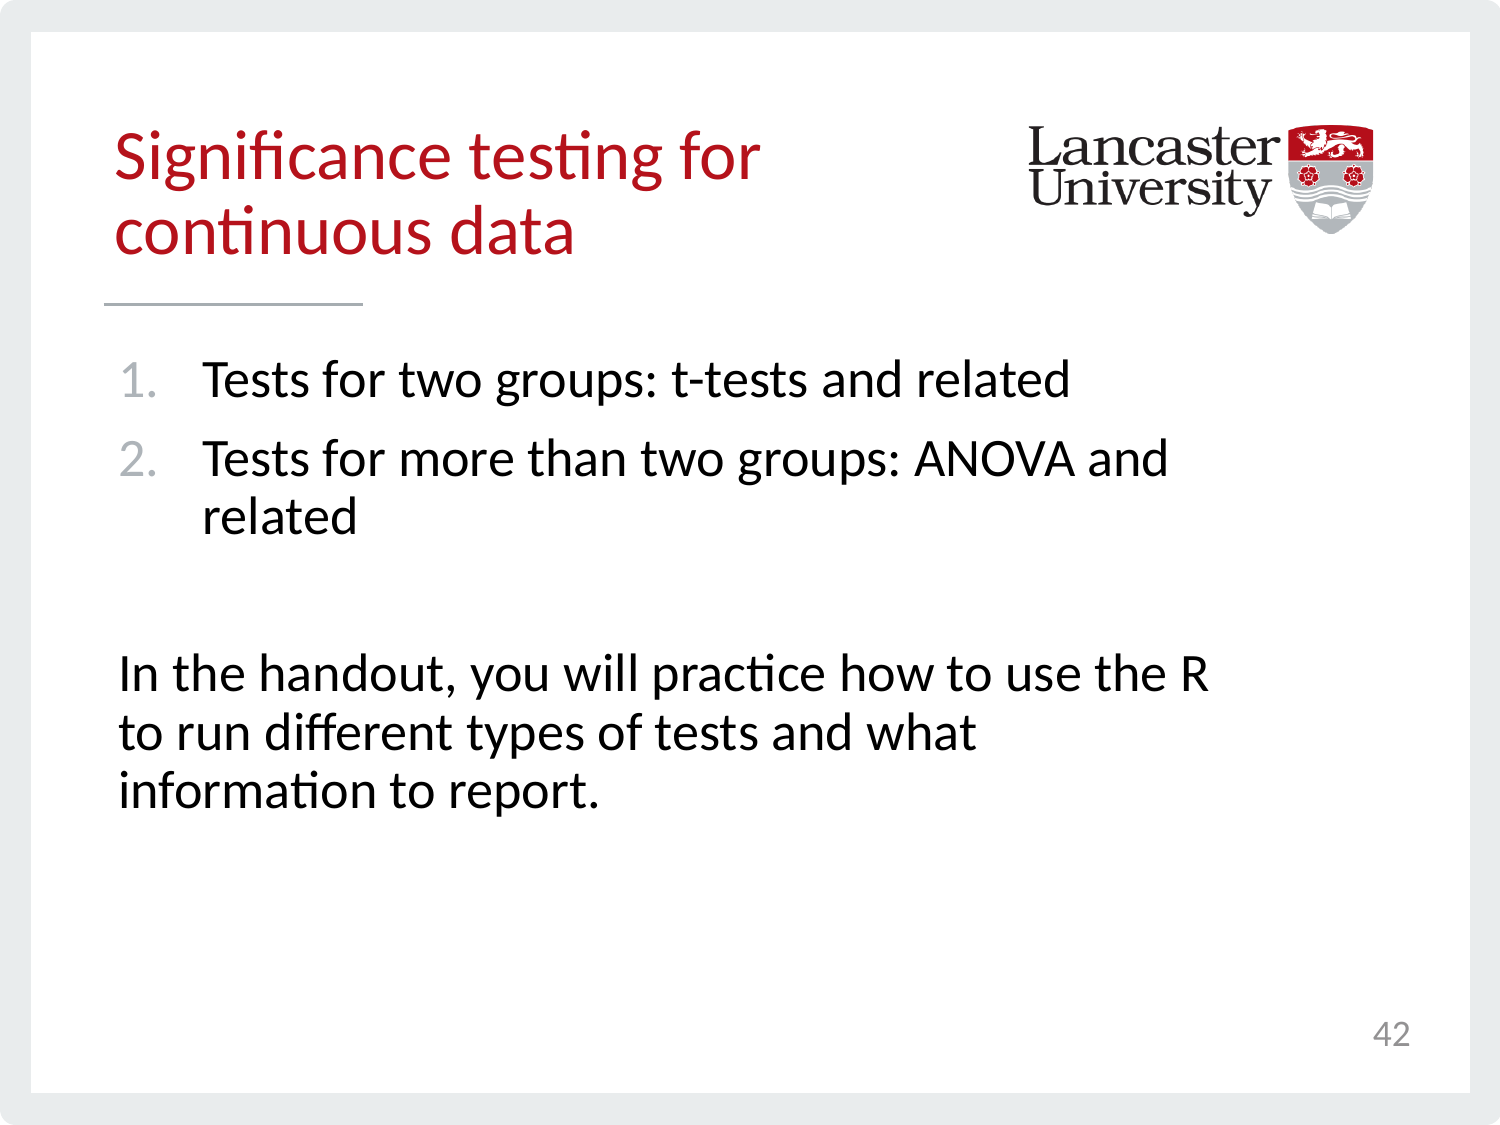

# Significance testing for continuous data
Tests for two groups: t-tests and related
Tests for more than two groups: ANOVA and related

In the handout, you will practice how to use the R to run different types of tests and what information to report.
42